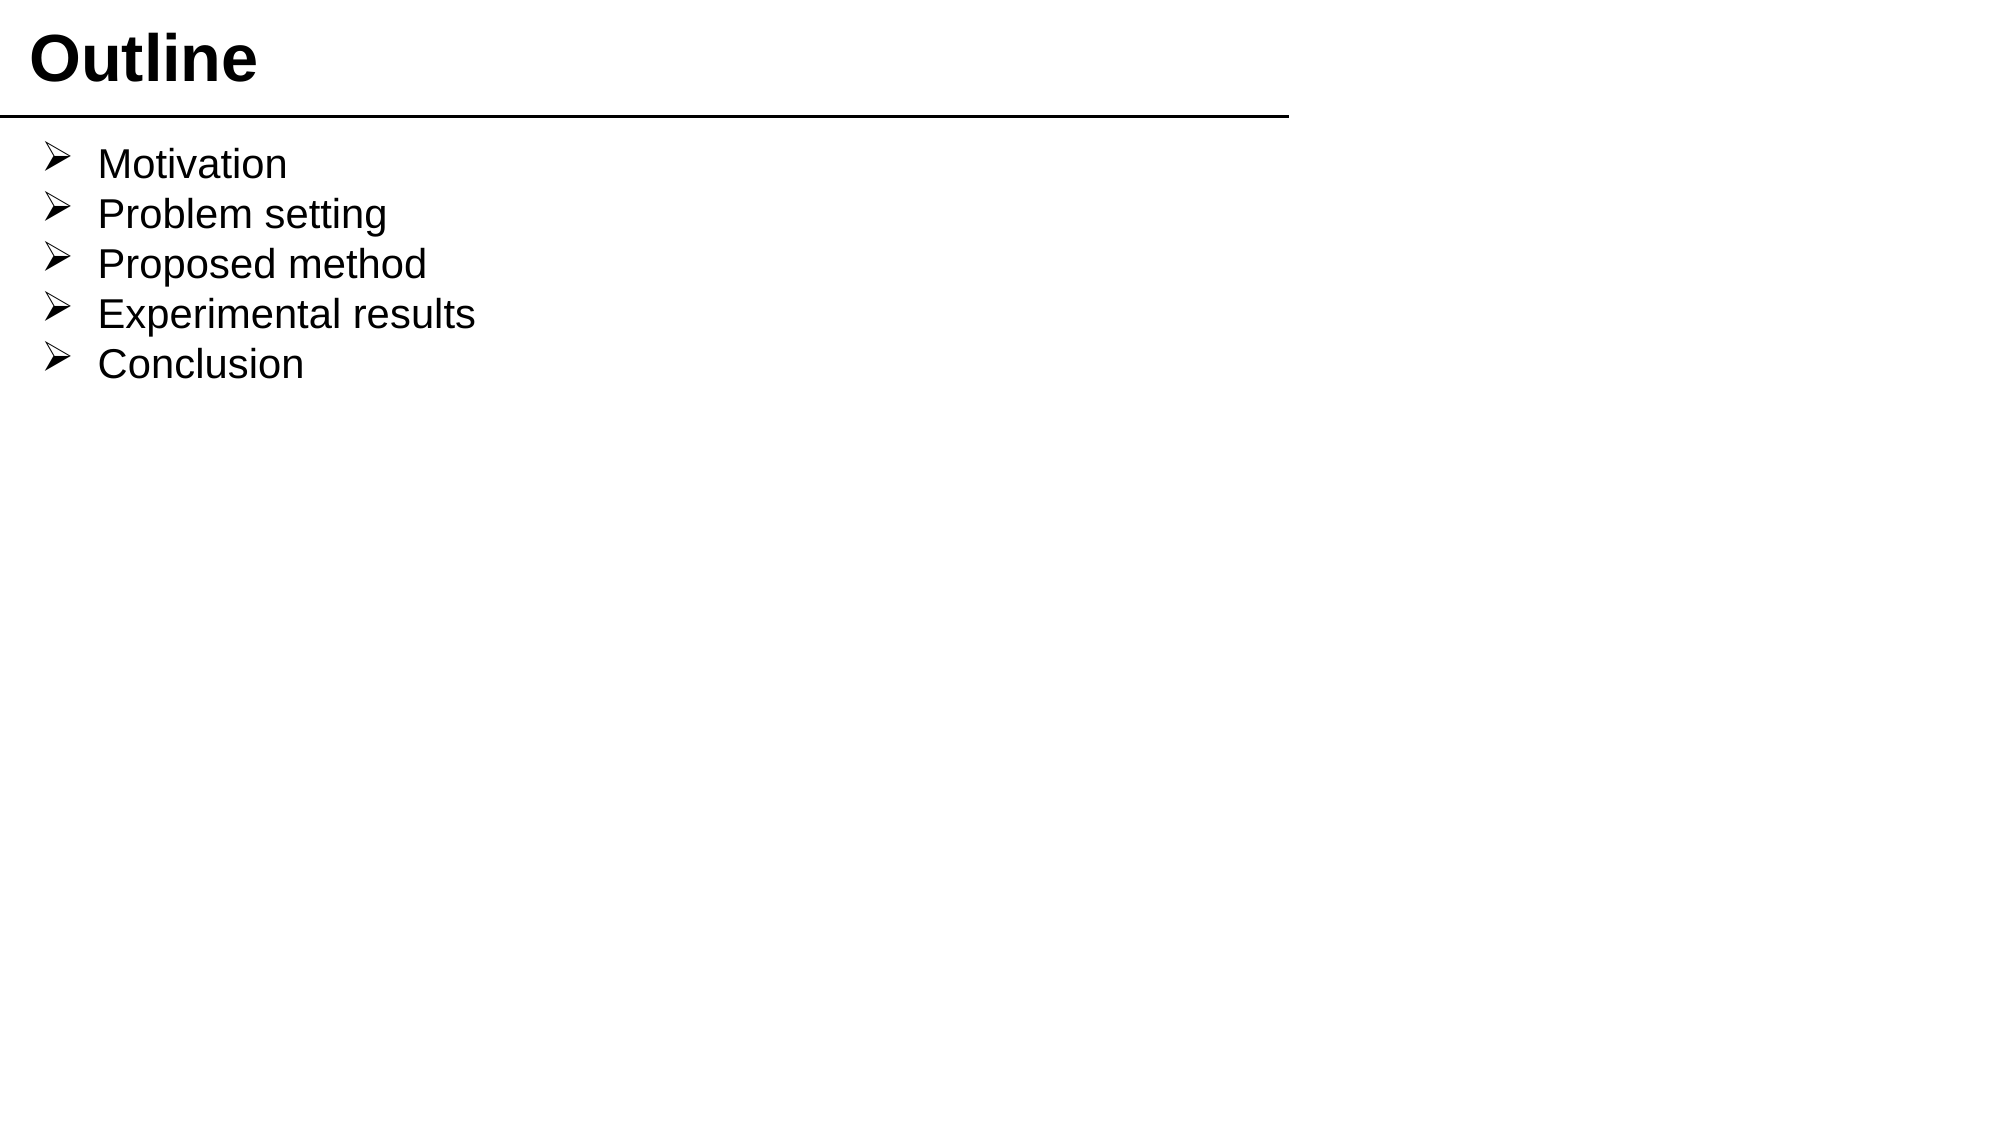

Outline

Motivation
Problem setting
Proposed method
Experimental results
Conclusion